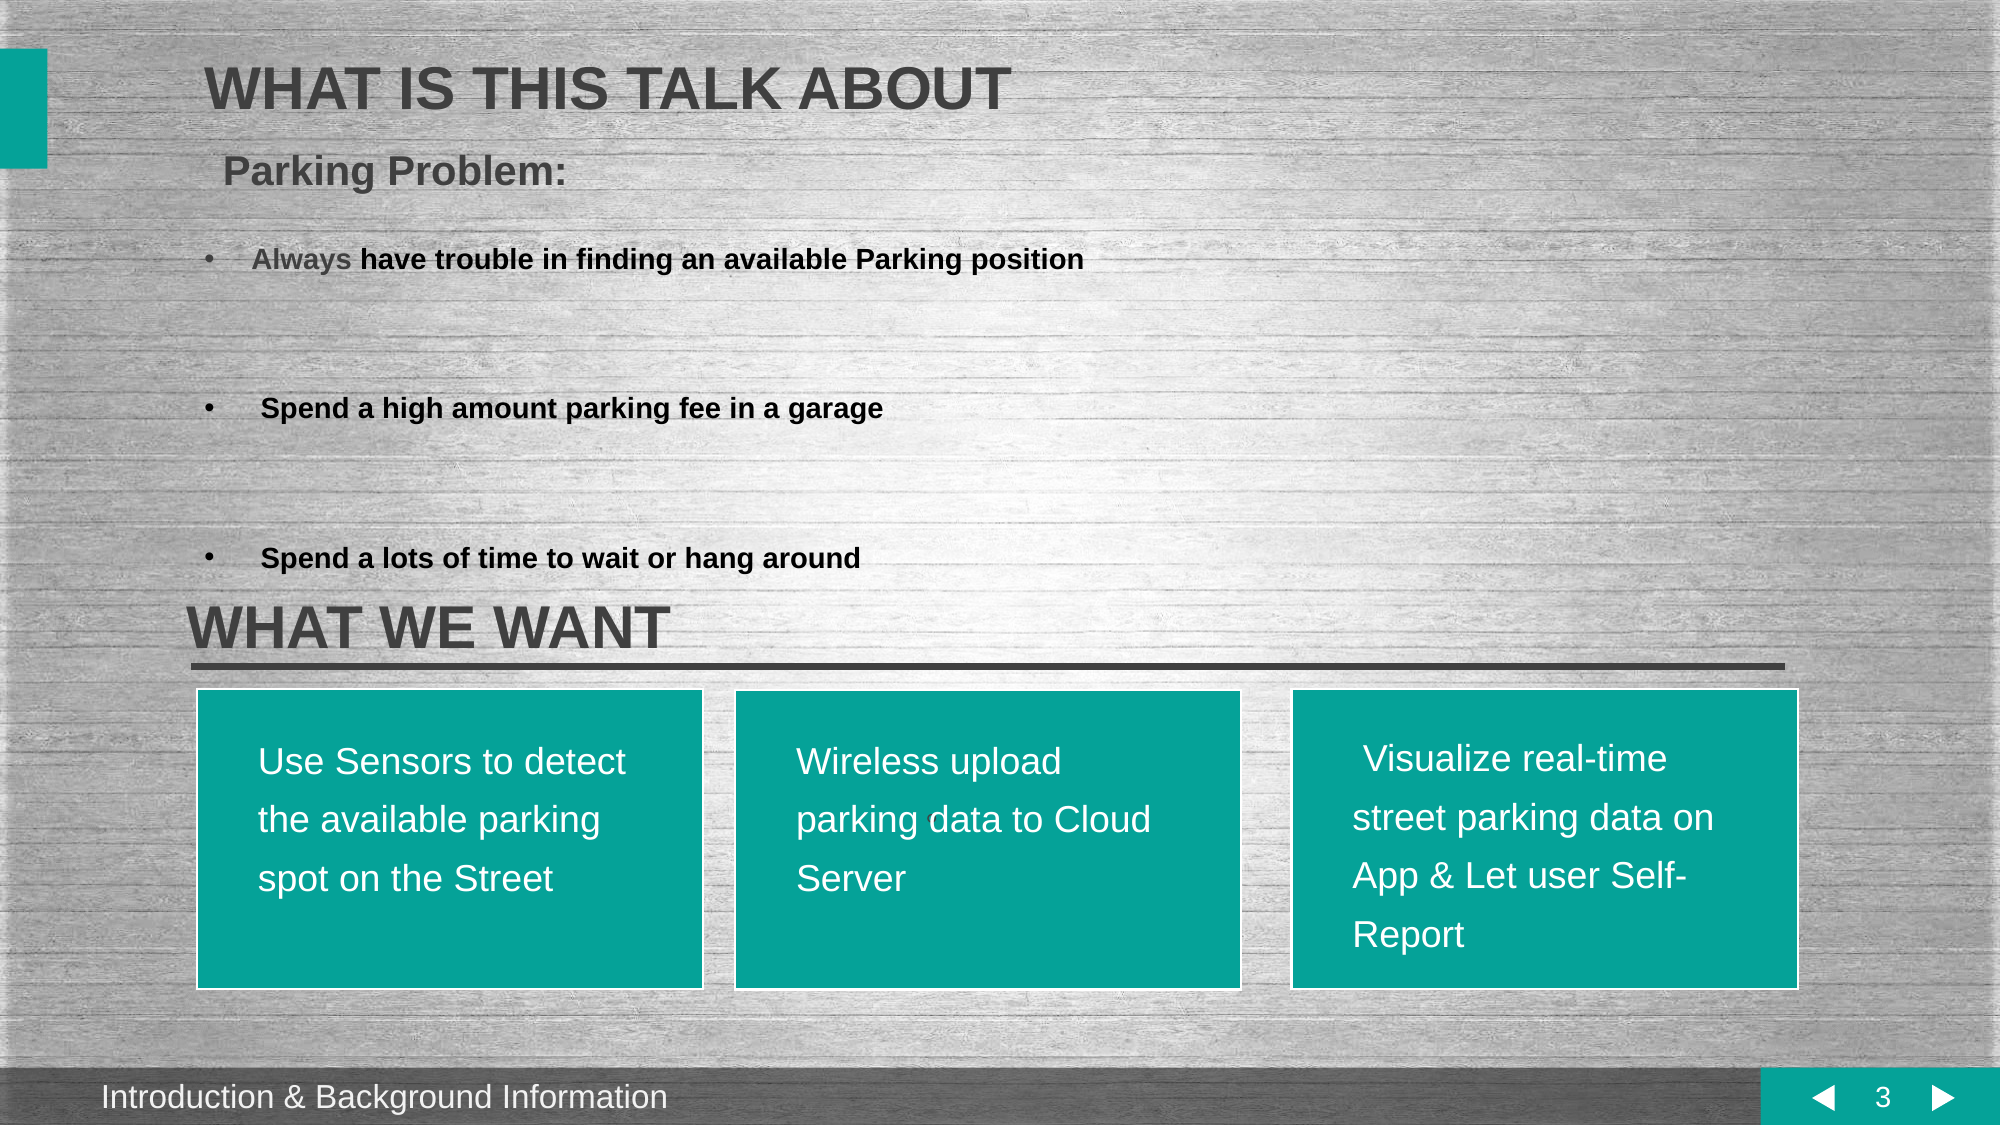

WHAT IS THIS TALK ABOUT
Parking Problem:
Always have trouble in finding an available Parking position

Spend a high amount parking fee in a garage

Spend a lots of time to wait or hang around

。
WHAT WE WANT

 Visualize real-time street parking data on App & Let user Self-Report
Use Sensors to detect the available parking spot on the Street
Wireless upload parking data to Cloud Server
3